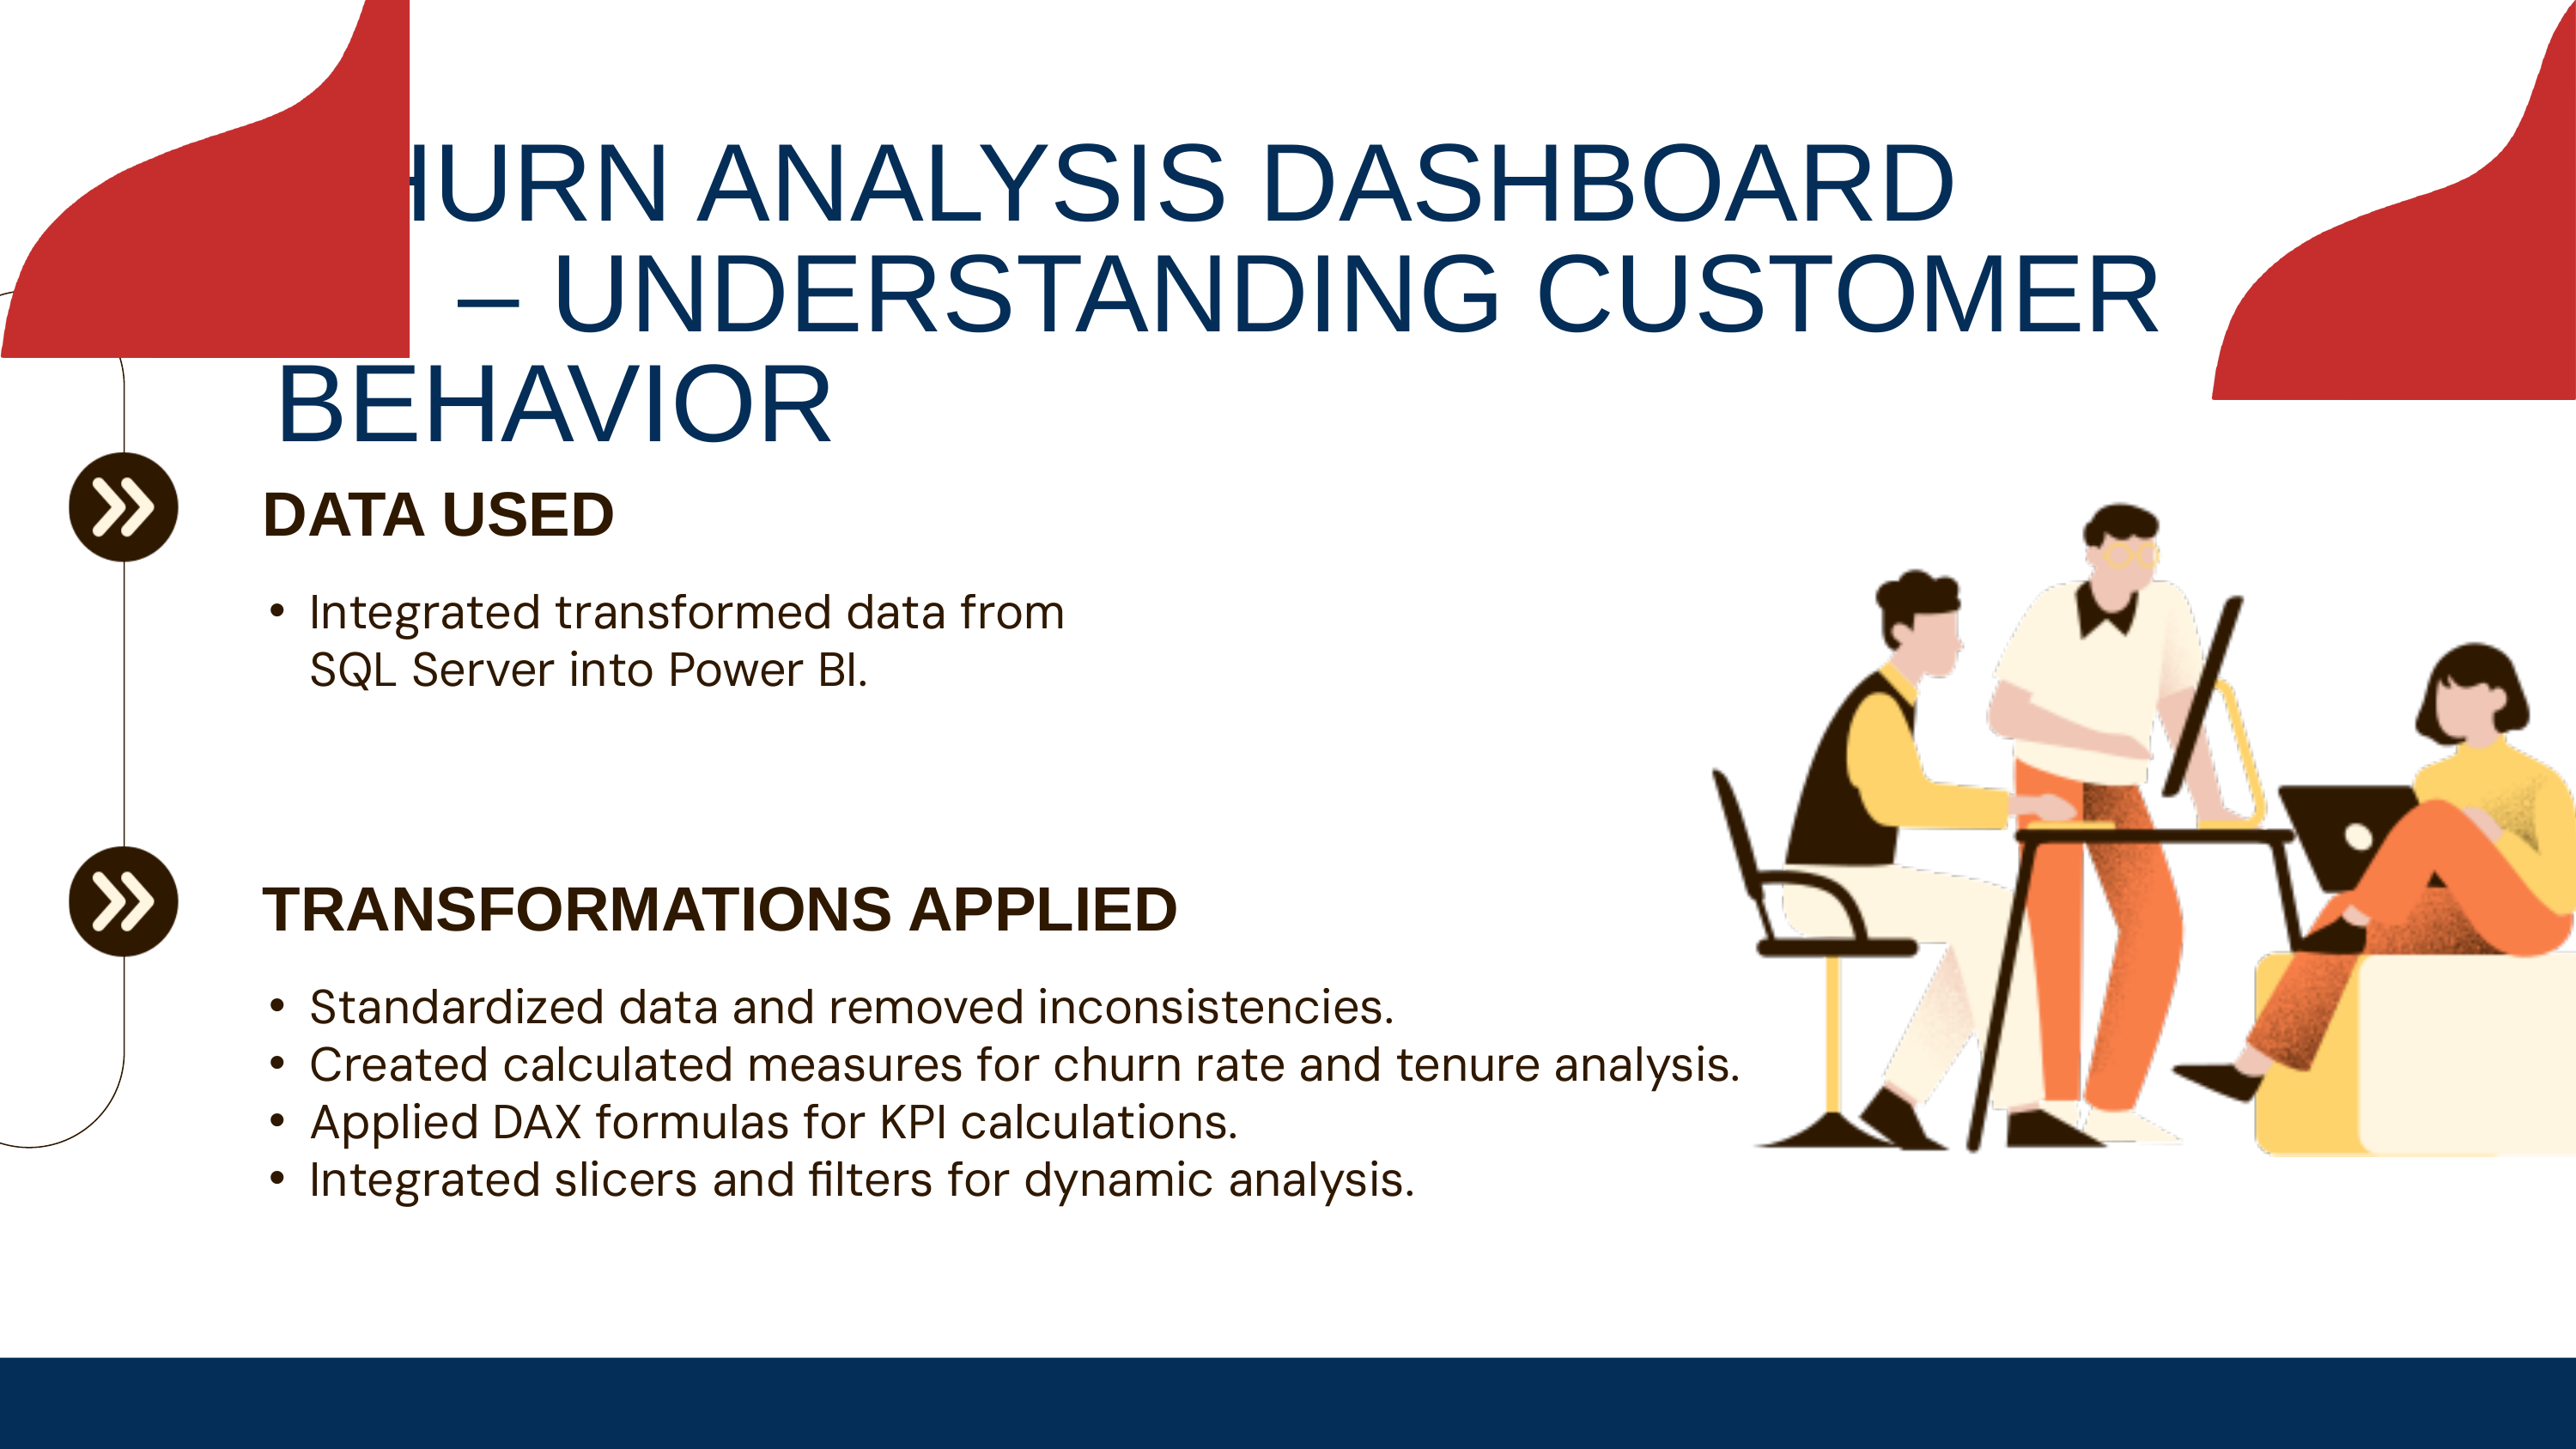

CHURN ANALYSIS DASHBOARD
      – UNDERSTANDING CUSTOMER BEHAVIOR

DATA USED

Integrated transformed data from SQL Server into Power BI.

TRANSFORMATIONS APPLIED
Standardized data and removed inconsistencies.
Created calculated measures for churn rate and tenure analysis.
Applied DAX formulas for KPI calculations.
Integrated slicers and filters for dynamic analysis.